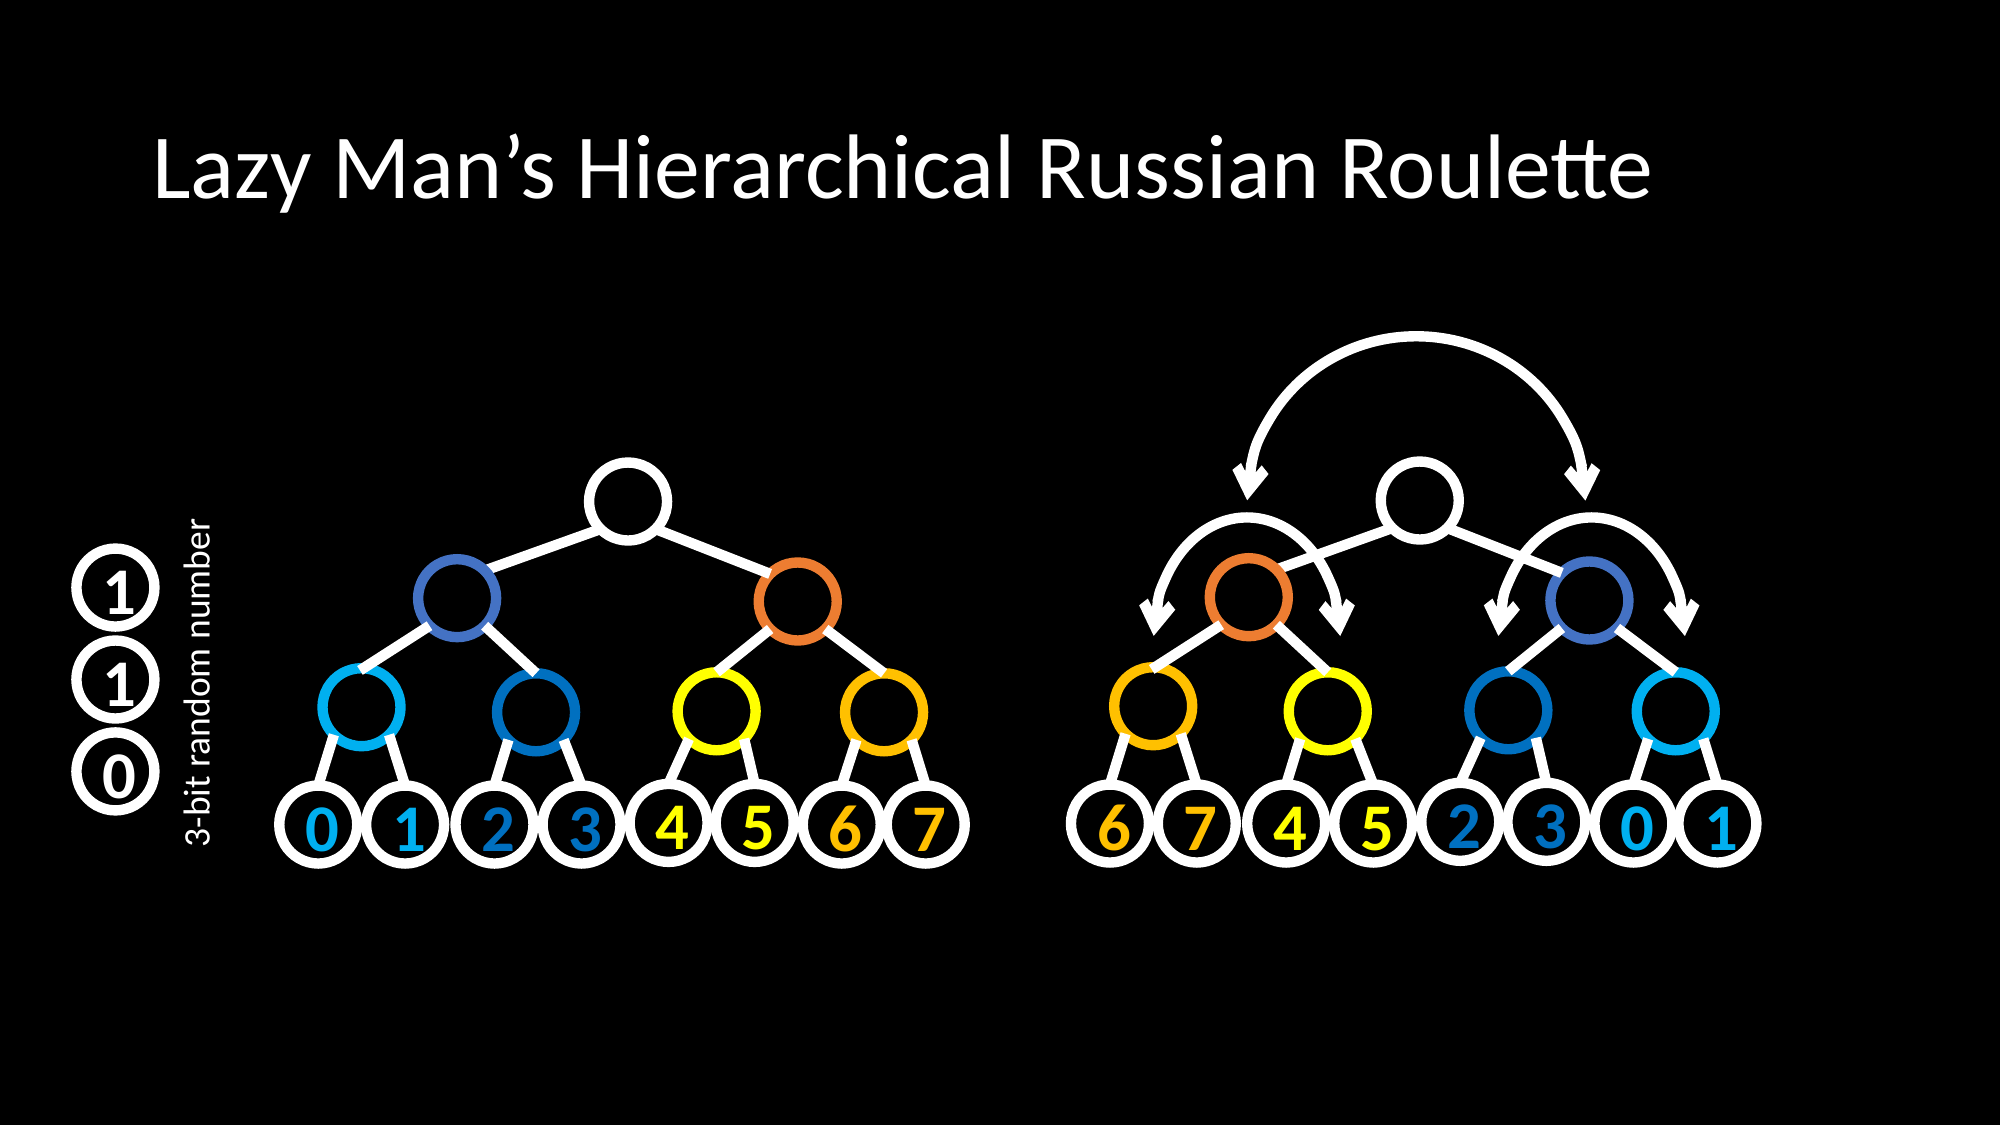

# Lazy Man’s Hierarchical Russian Roulette

1

1
3-bit random number

0
2
3
4
5
6
7
4
5
0
1
0
1
2
3
6
7